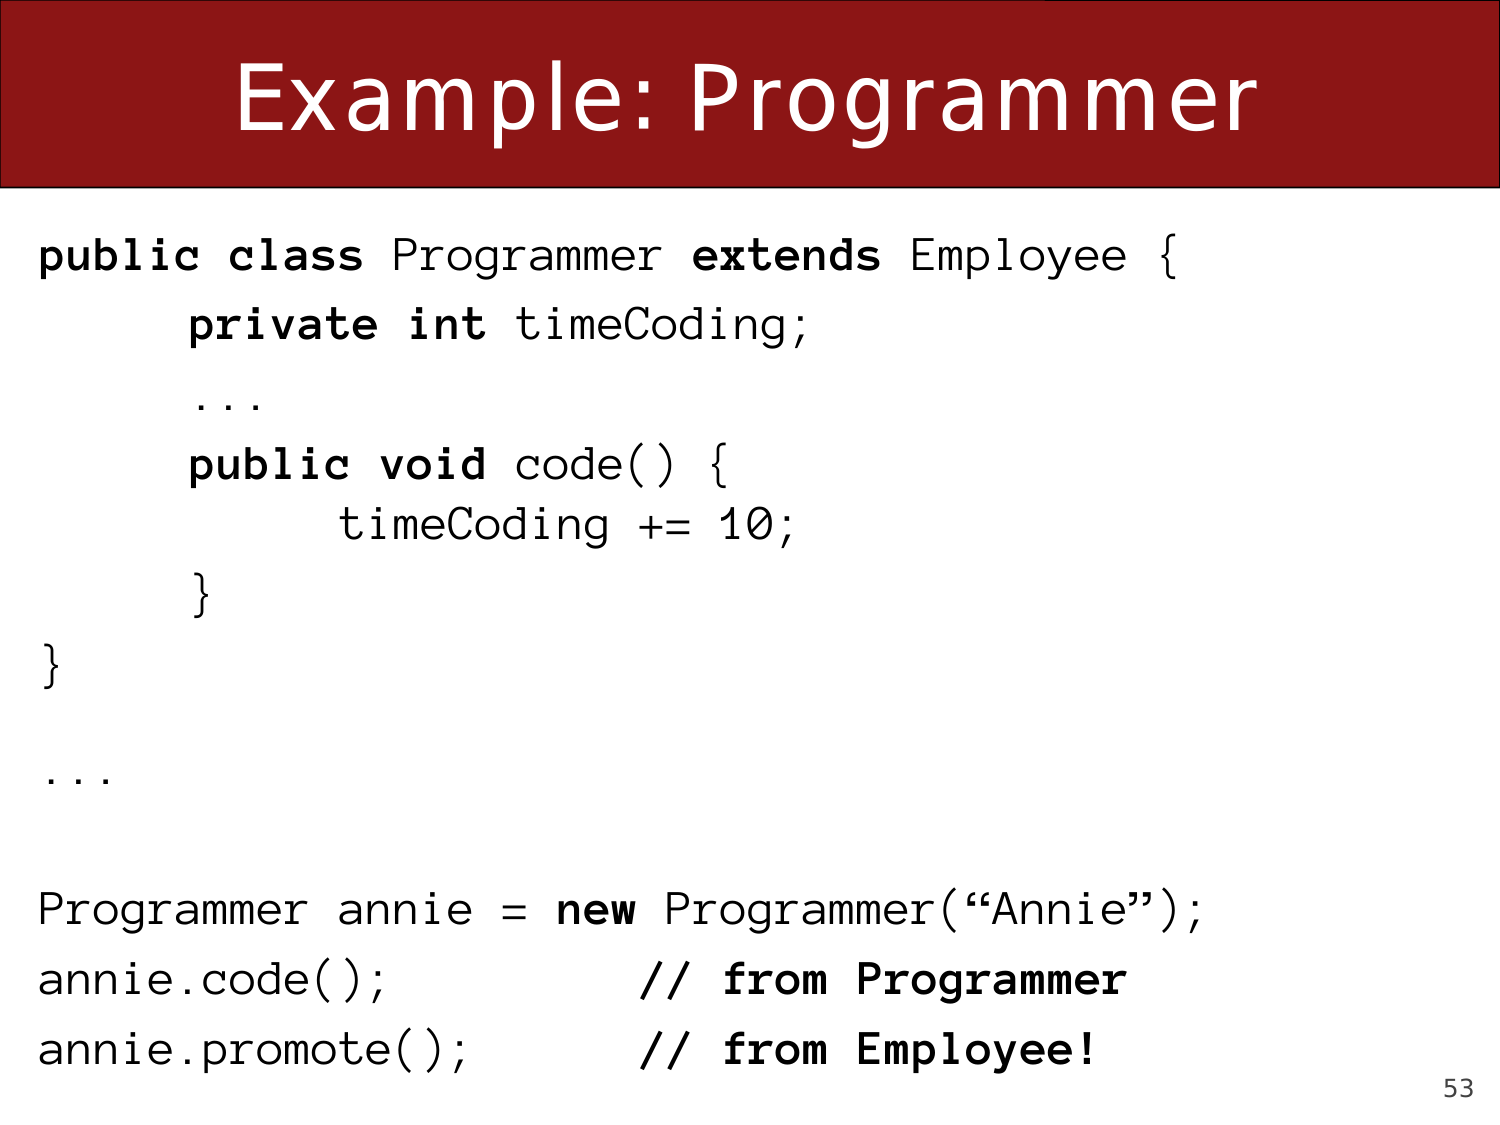

# Example: Programmer
public class Programmer extends Employee {
	private int timeCoding;
	...
	public void code() {
		timeCoding += 10;
	}
}

...

Programmer annie = new Programmer(“Annie”);
annie.code();		// from Programmer
annie.promote();		// from Employee!